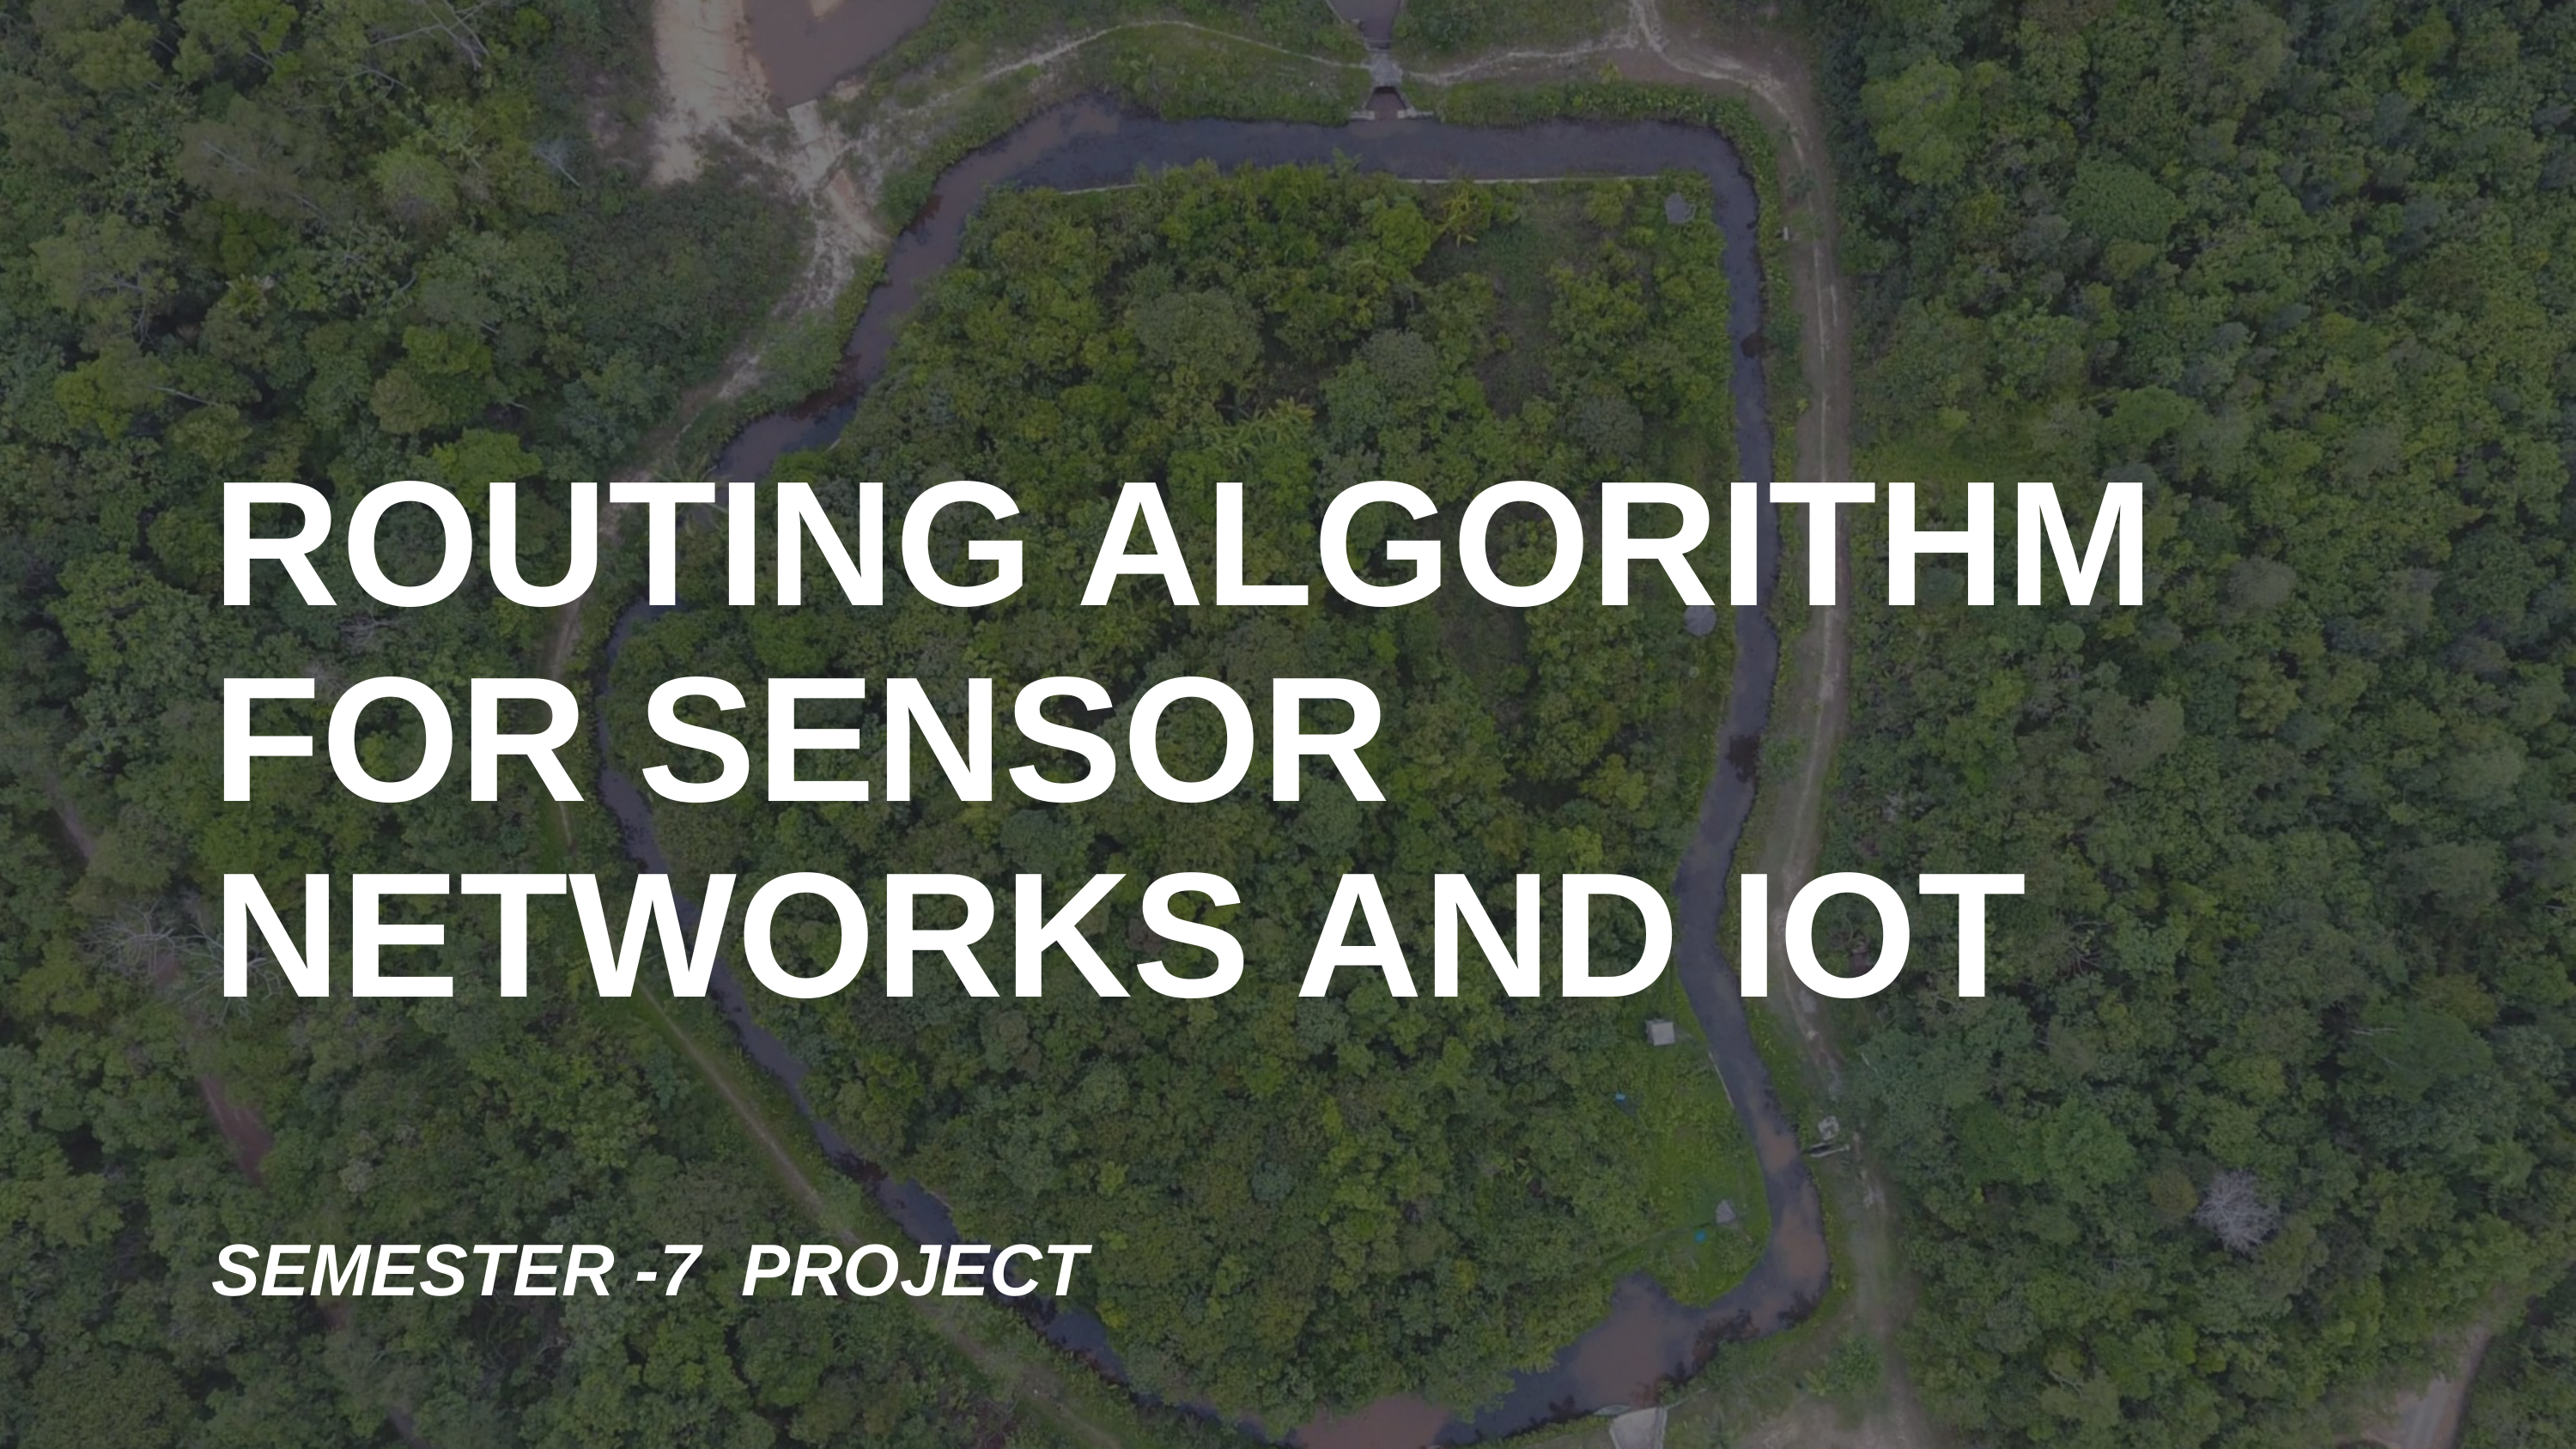

ROUTING ALGORITHM FOR SENSOR NETWORKS AND IOT
SEMESTER -7  PROJECT